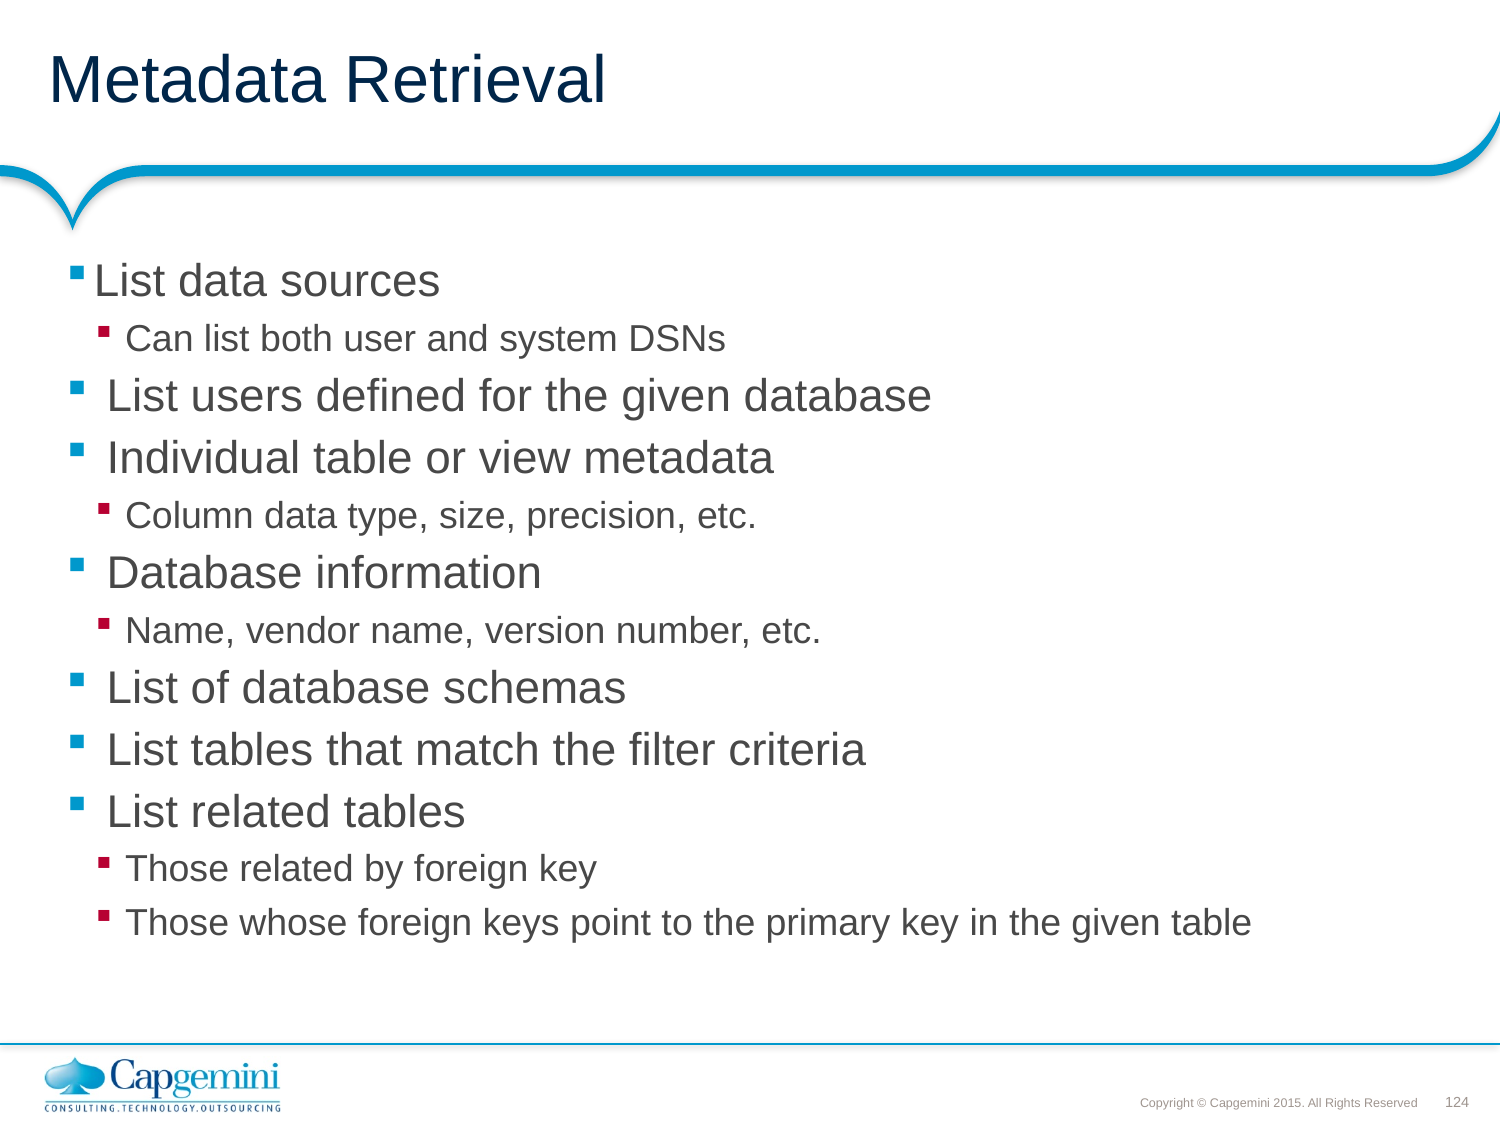

# Metadata Retrieval
List data sources
Can list both user and system DSNs
 List users defined for the given database
 Individual table or view metadata
Column data type, size, precision, etc.
 Database information
Name, vendor name, version number, etc.
 List of database schemas
 List tables that match the filter criteria
 List related tables
Those related by foreign key
Those whose foreign keys point to the primary key in the given table